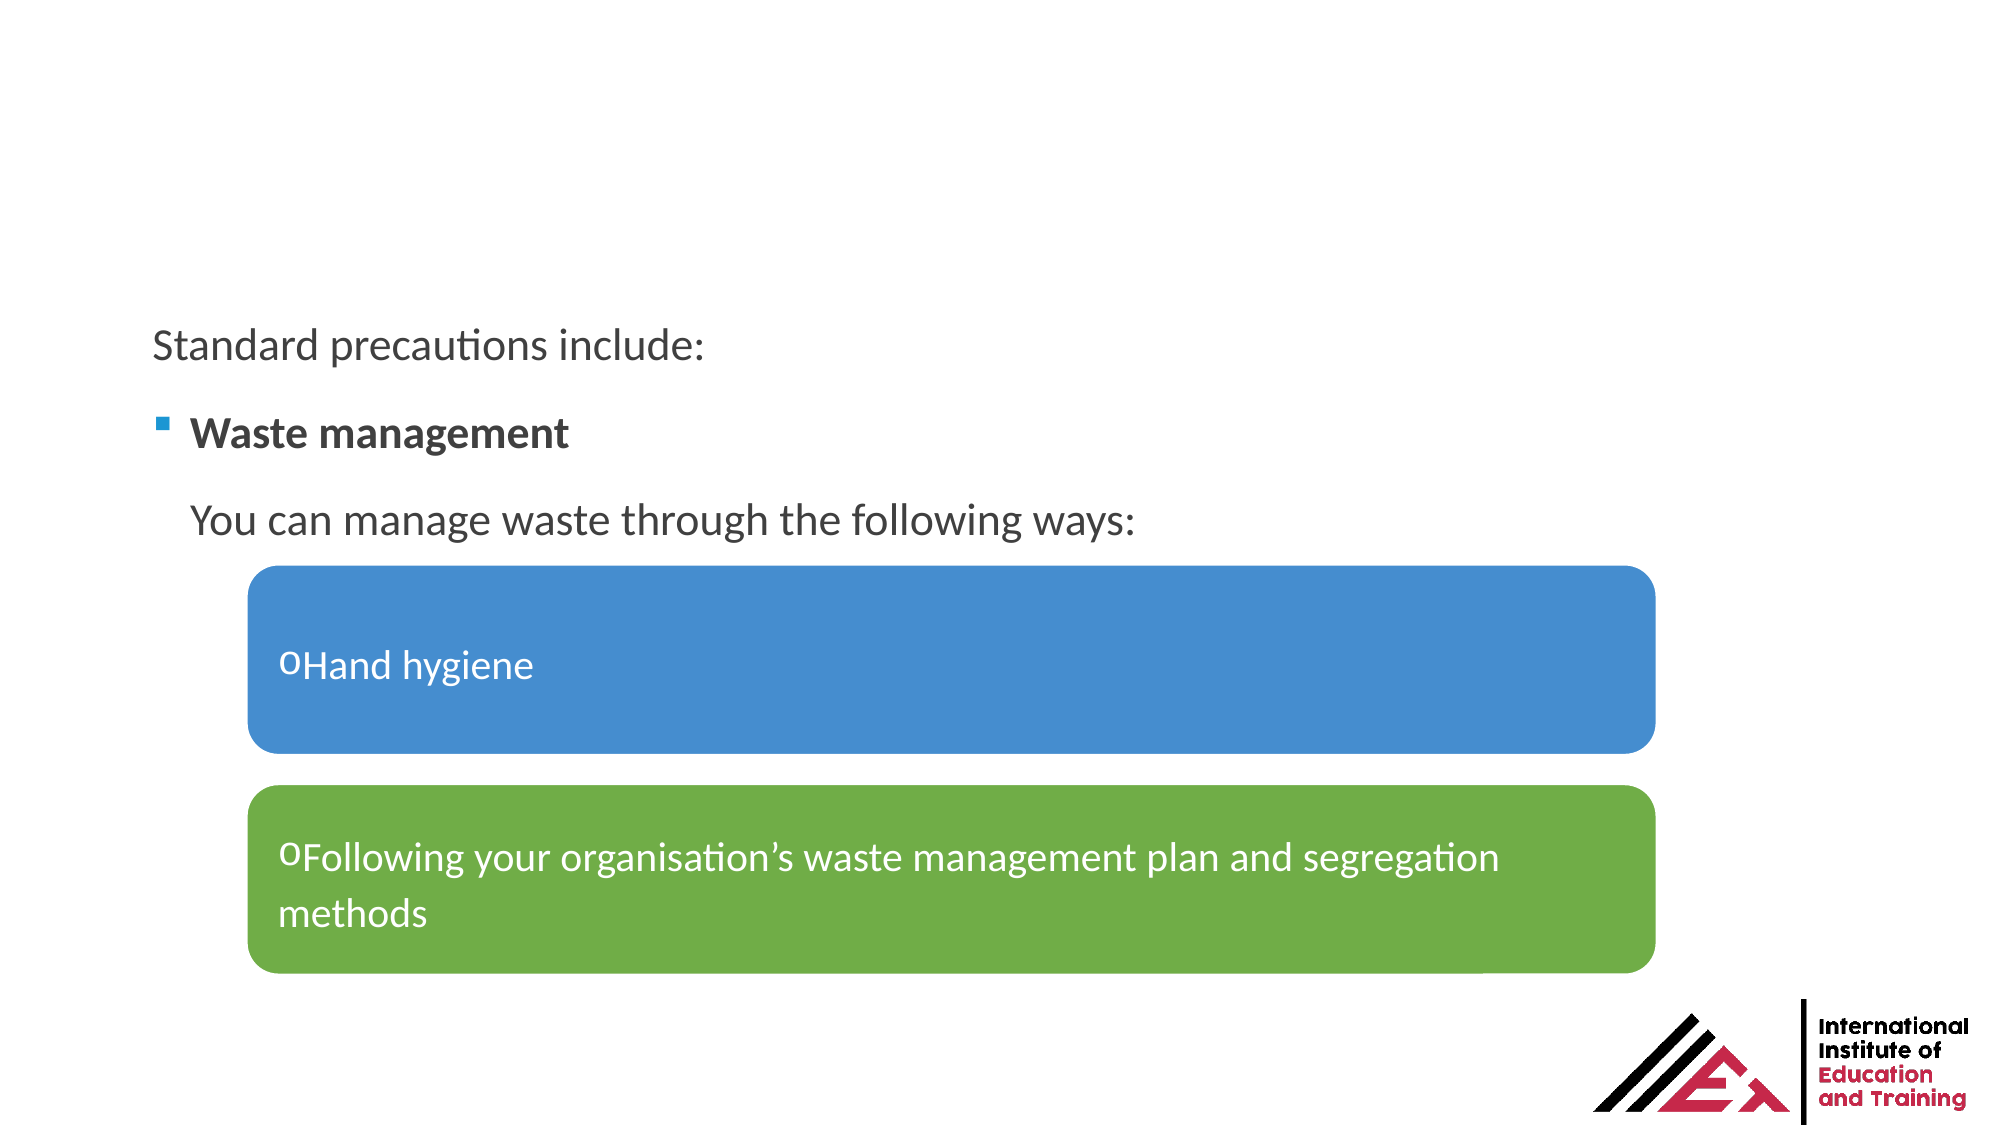

Standard precautions include:
Waste management
You can manage waste through the following ways:
Hand hygiene
Following your organisation’s waste management plan and segregation methods